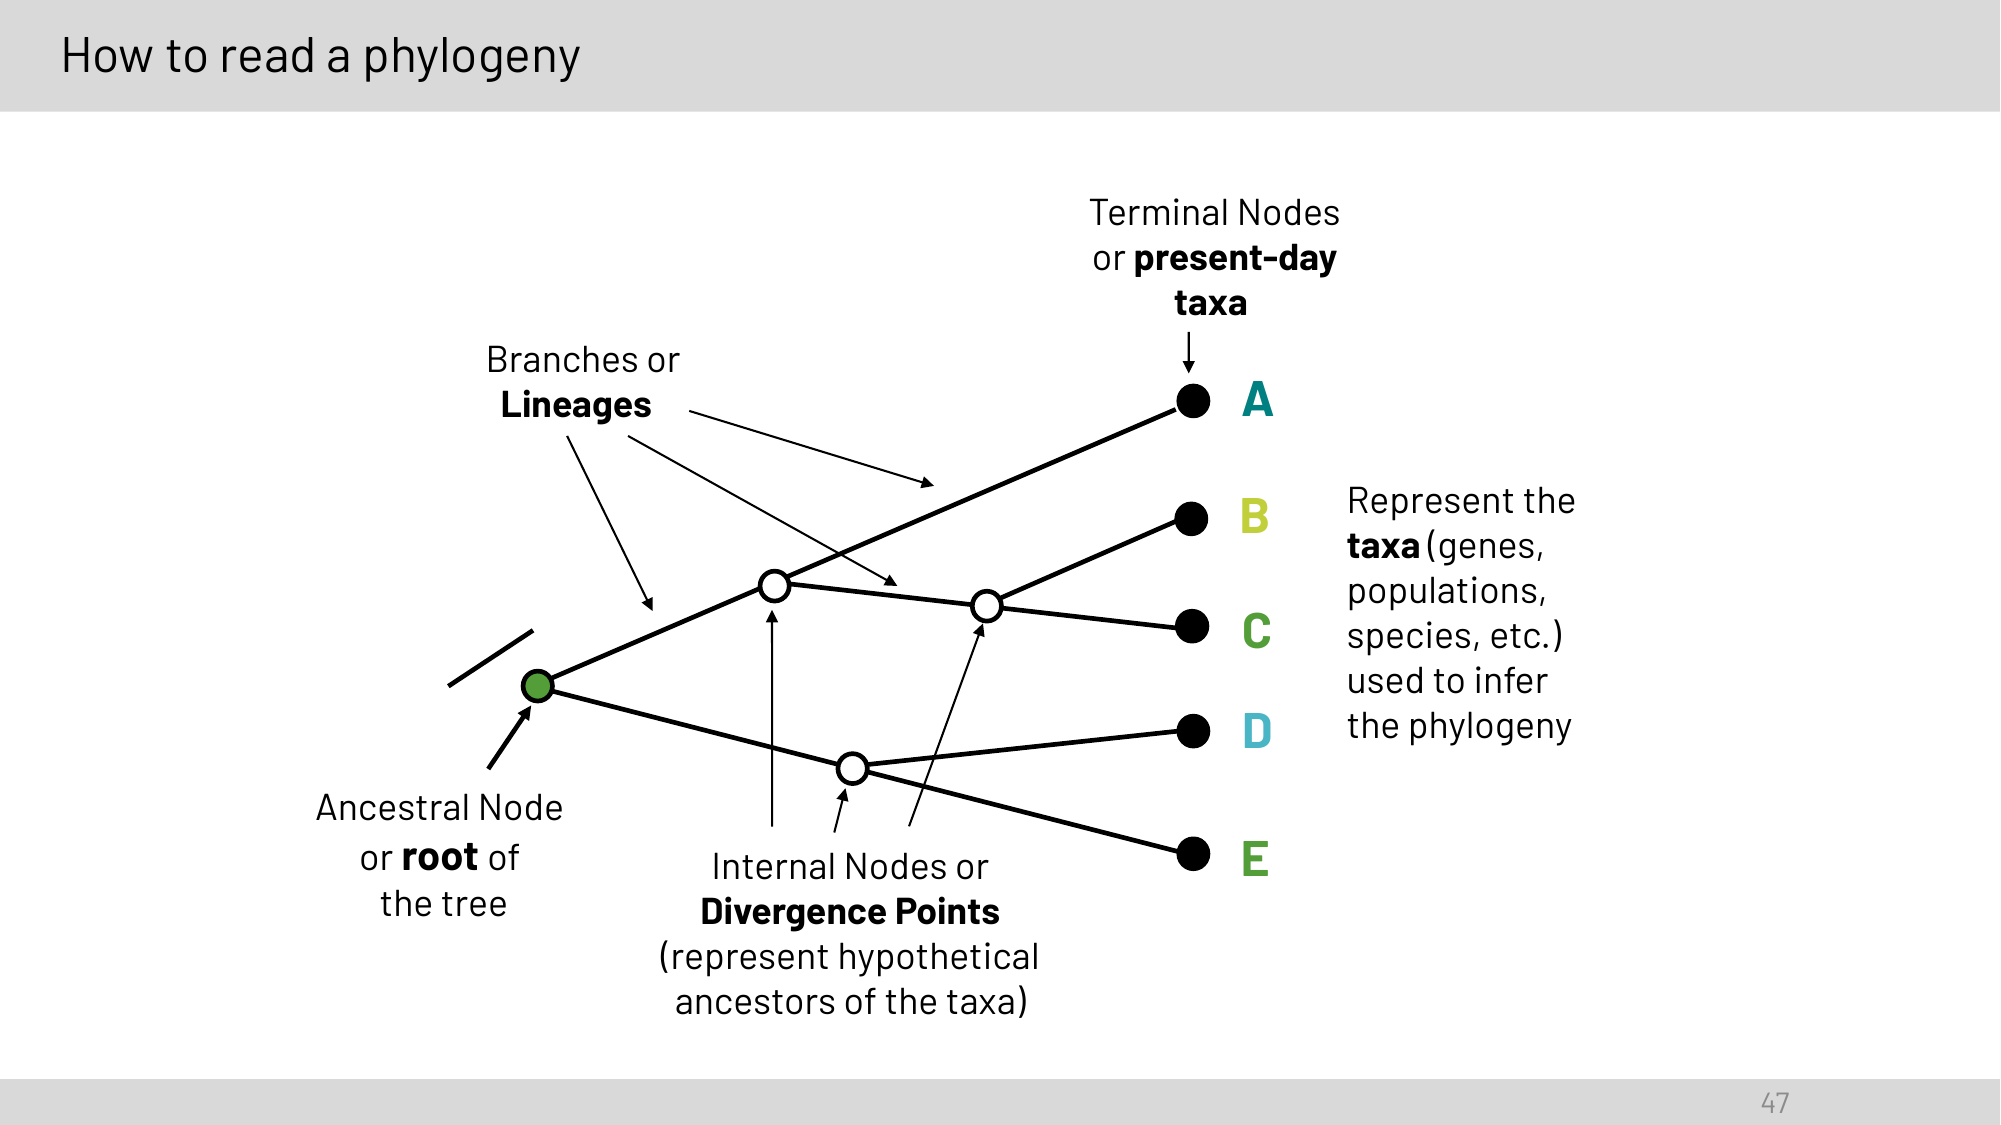

# How to read a phylogeny
Terminal Nodes or present-day taxa
Branches or
  Lineages

A

Represent the
taxa (genes,
populations,
species, etc.)
used to infer
the phylogeny
B

C

D

Ancestral Node
or root of
the tree

E
Internal Nodes or
Divergence Points (represent hypothetical ancestors of the taxa)

47